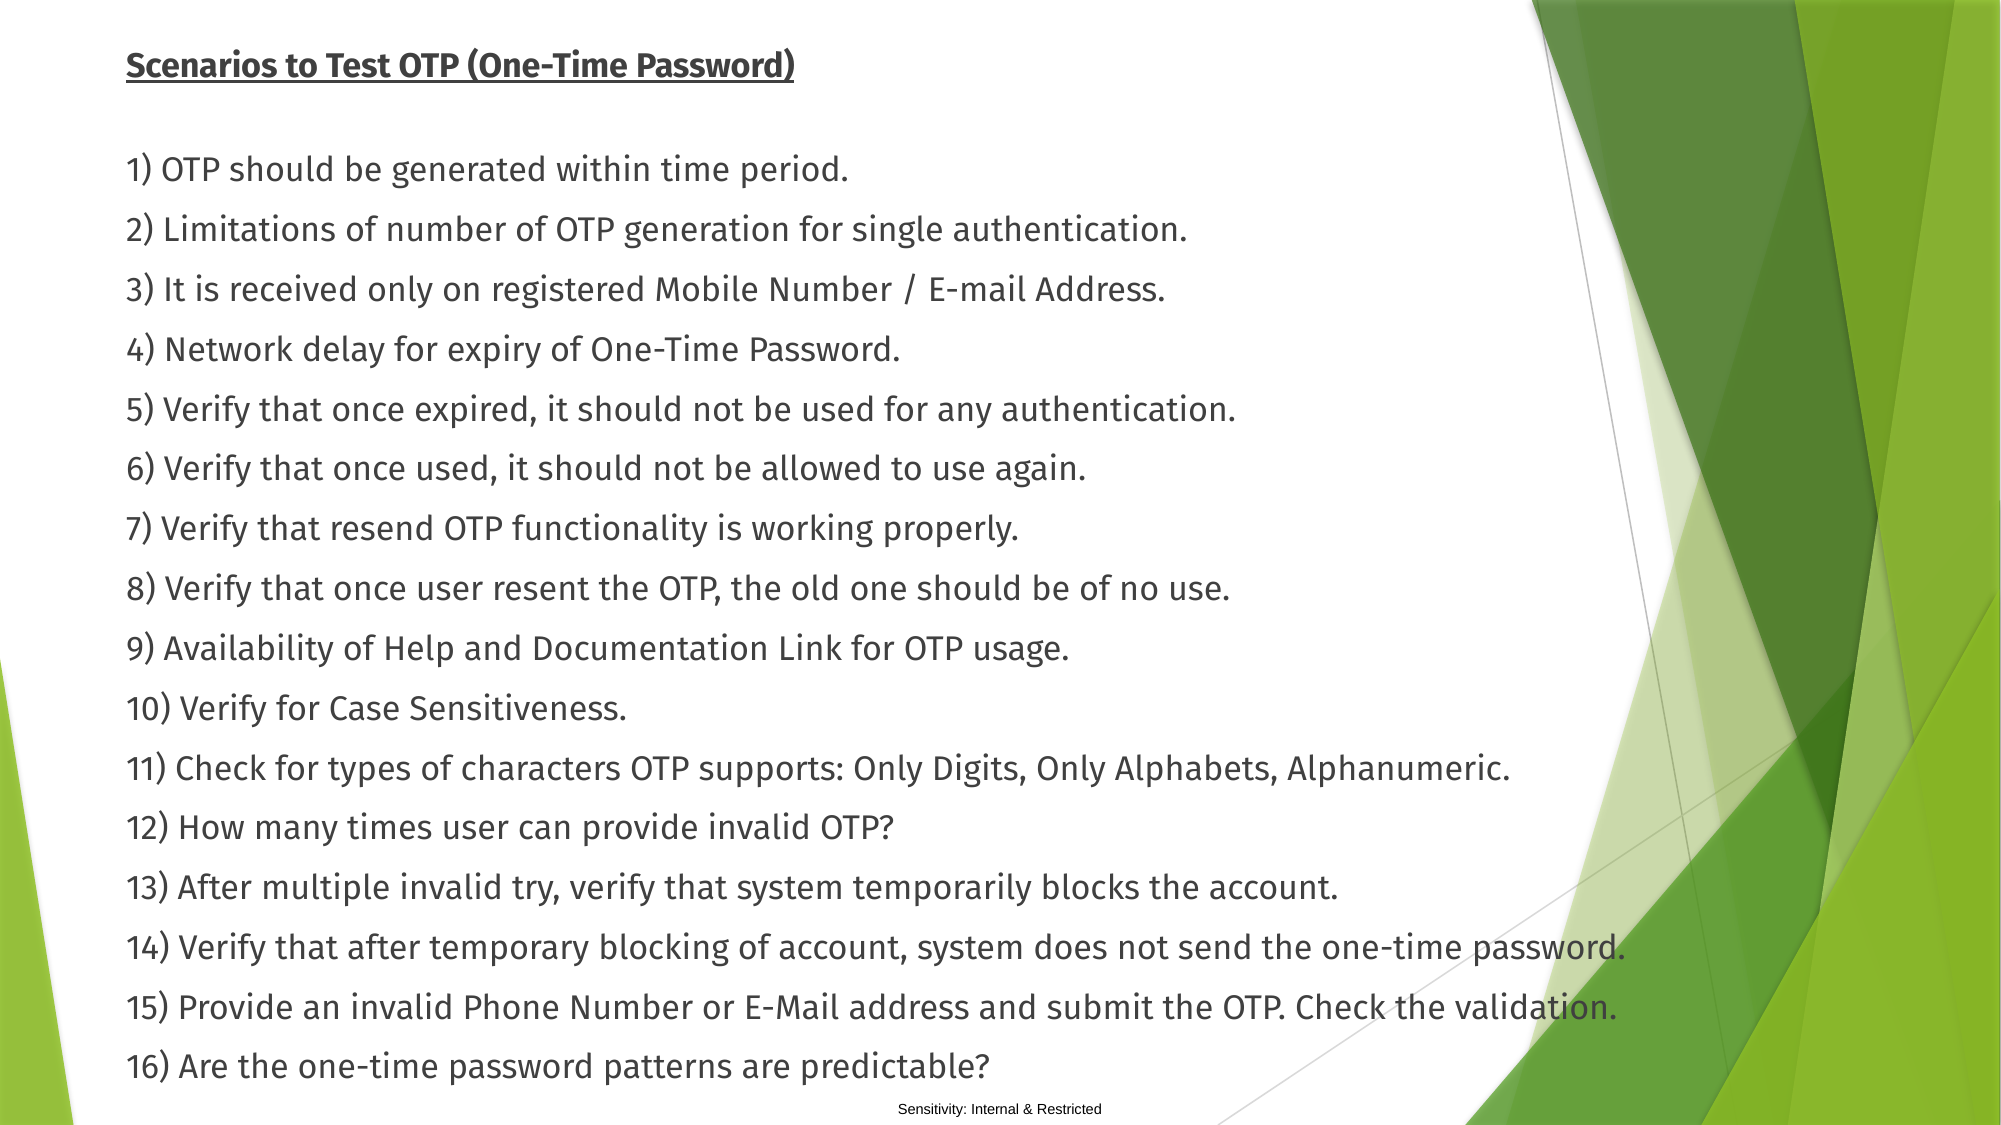

Scenarios to Test OTP (One-Time Password)

1) OTP should be generated within time period.
2) Limitations of number of OTP generation for single authentication.
3) It is received only on registered Mobile Number / E-mail Address.
4) Network delay for expiry of One-Time Password.
5) Verify that once expired, it should not be used for any authentication.
6) Verify that once used, it should not be allowed to use again.
7) Verify that resend OTP functionality is working properly.
8) Verify that once user resent the OTP, the old one should be of no use.
9) Availability of Help and Documentation Link for OTP usage.
10) Verify for Case Sensitiveness.
11) Check for types of characters OTP supports: Only Digits, Only Alphabets, Alphanumeric.
12) How many times user can provide invalid OTP?
13) After multiple invalid try, verify that system temporarily blocks the account.
14) Verify that after temporary blocking of account, system does not send the one-time password.
15) Provide an invalid Phone Number or E-Mail address and submit the OTP. Check the validation.
16) Are the one-time password patterns are predictable?